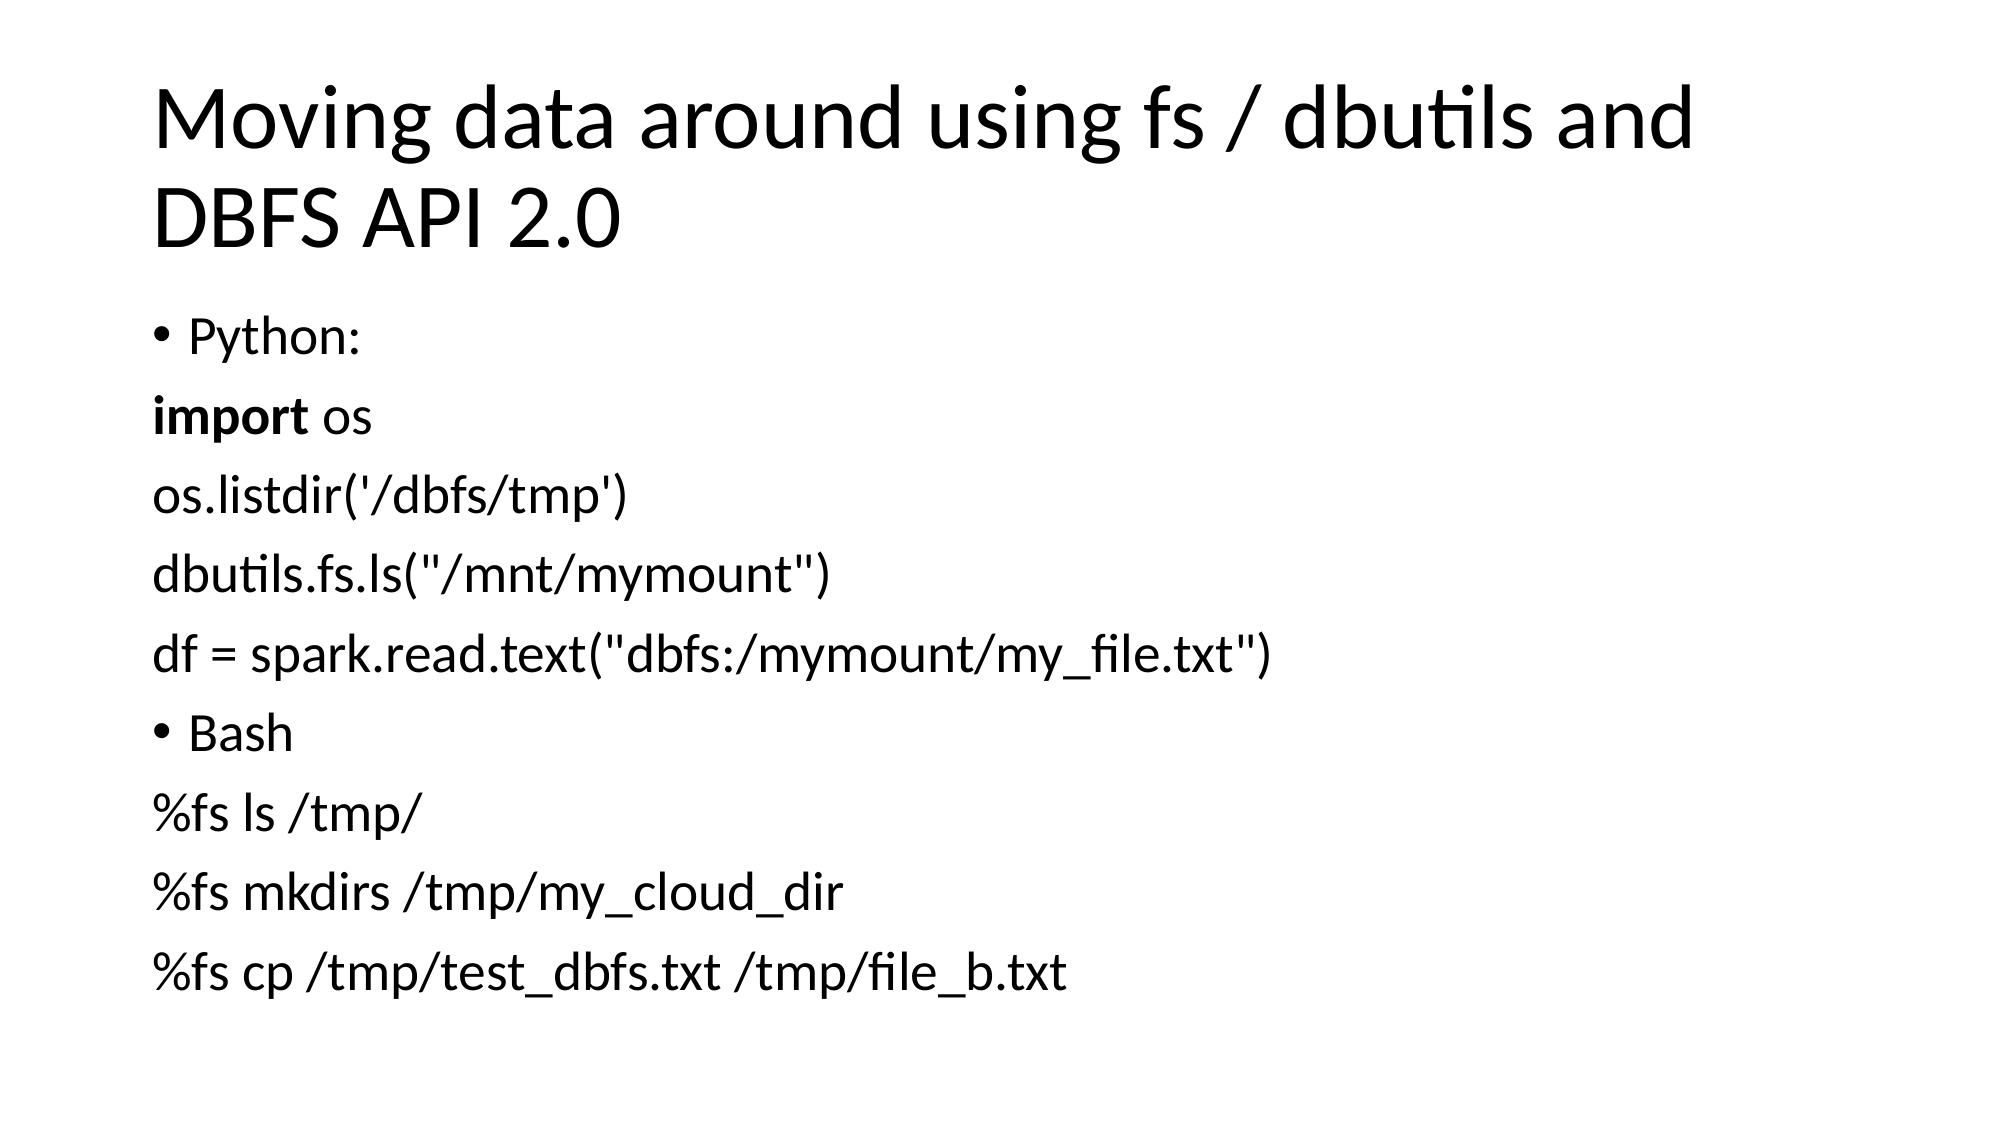

# Moving data around using fs / dbutils and DBFS API 2.0
Python:
import os
os.listdir('/dbfs/tmp')
dbutils.fs.ls("/mnt/mymount")
df = spark.read.text("dbfs:/mymount/my_file.txt")
Bash
%fs ls /tmp/
%fs mkdirs /tmp/my_cloud_dir
%fs cp /tmp/test_dbfs.txt /tmp/file_b.txt